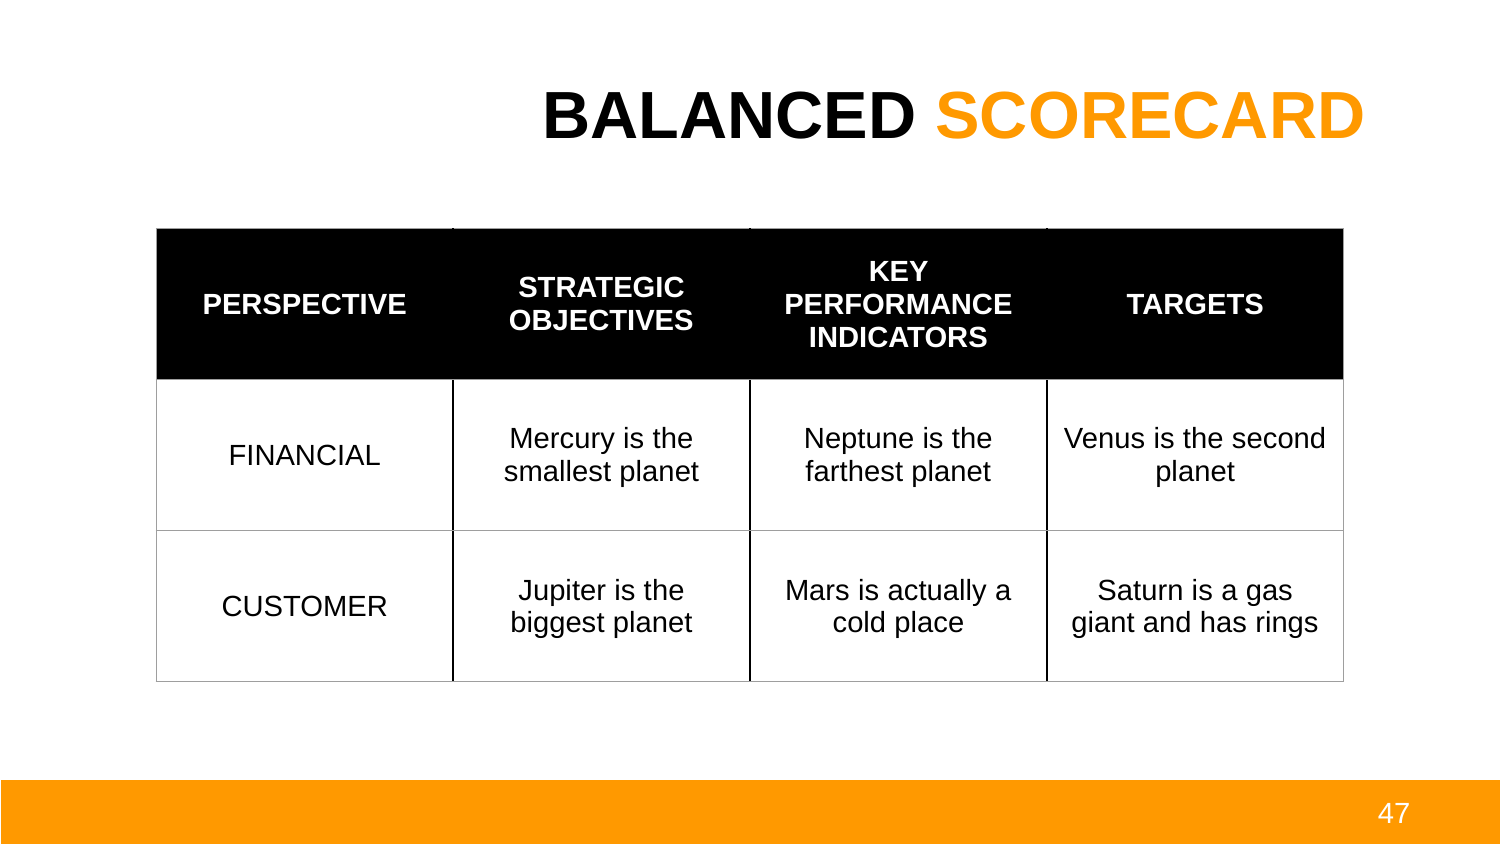

# BALANCED SCORECARD
| PERSPECTIVE | STRATEGIC OBJECTIVES | KEY PERFORMANCE INDICATORS | TARGETS |
| --- | --- | --- | --- |
| FINANCIAL | Mercury is the smallest planet | Neptune is the farthest planet | Venus is the second planet |
| CUSTOMER | Jupiter is the biggest planet | Mars is actually a cold place | Saturn is a gas giant and has rings |